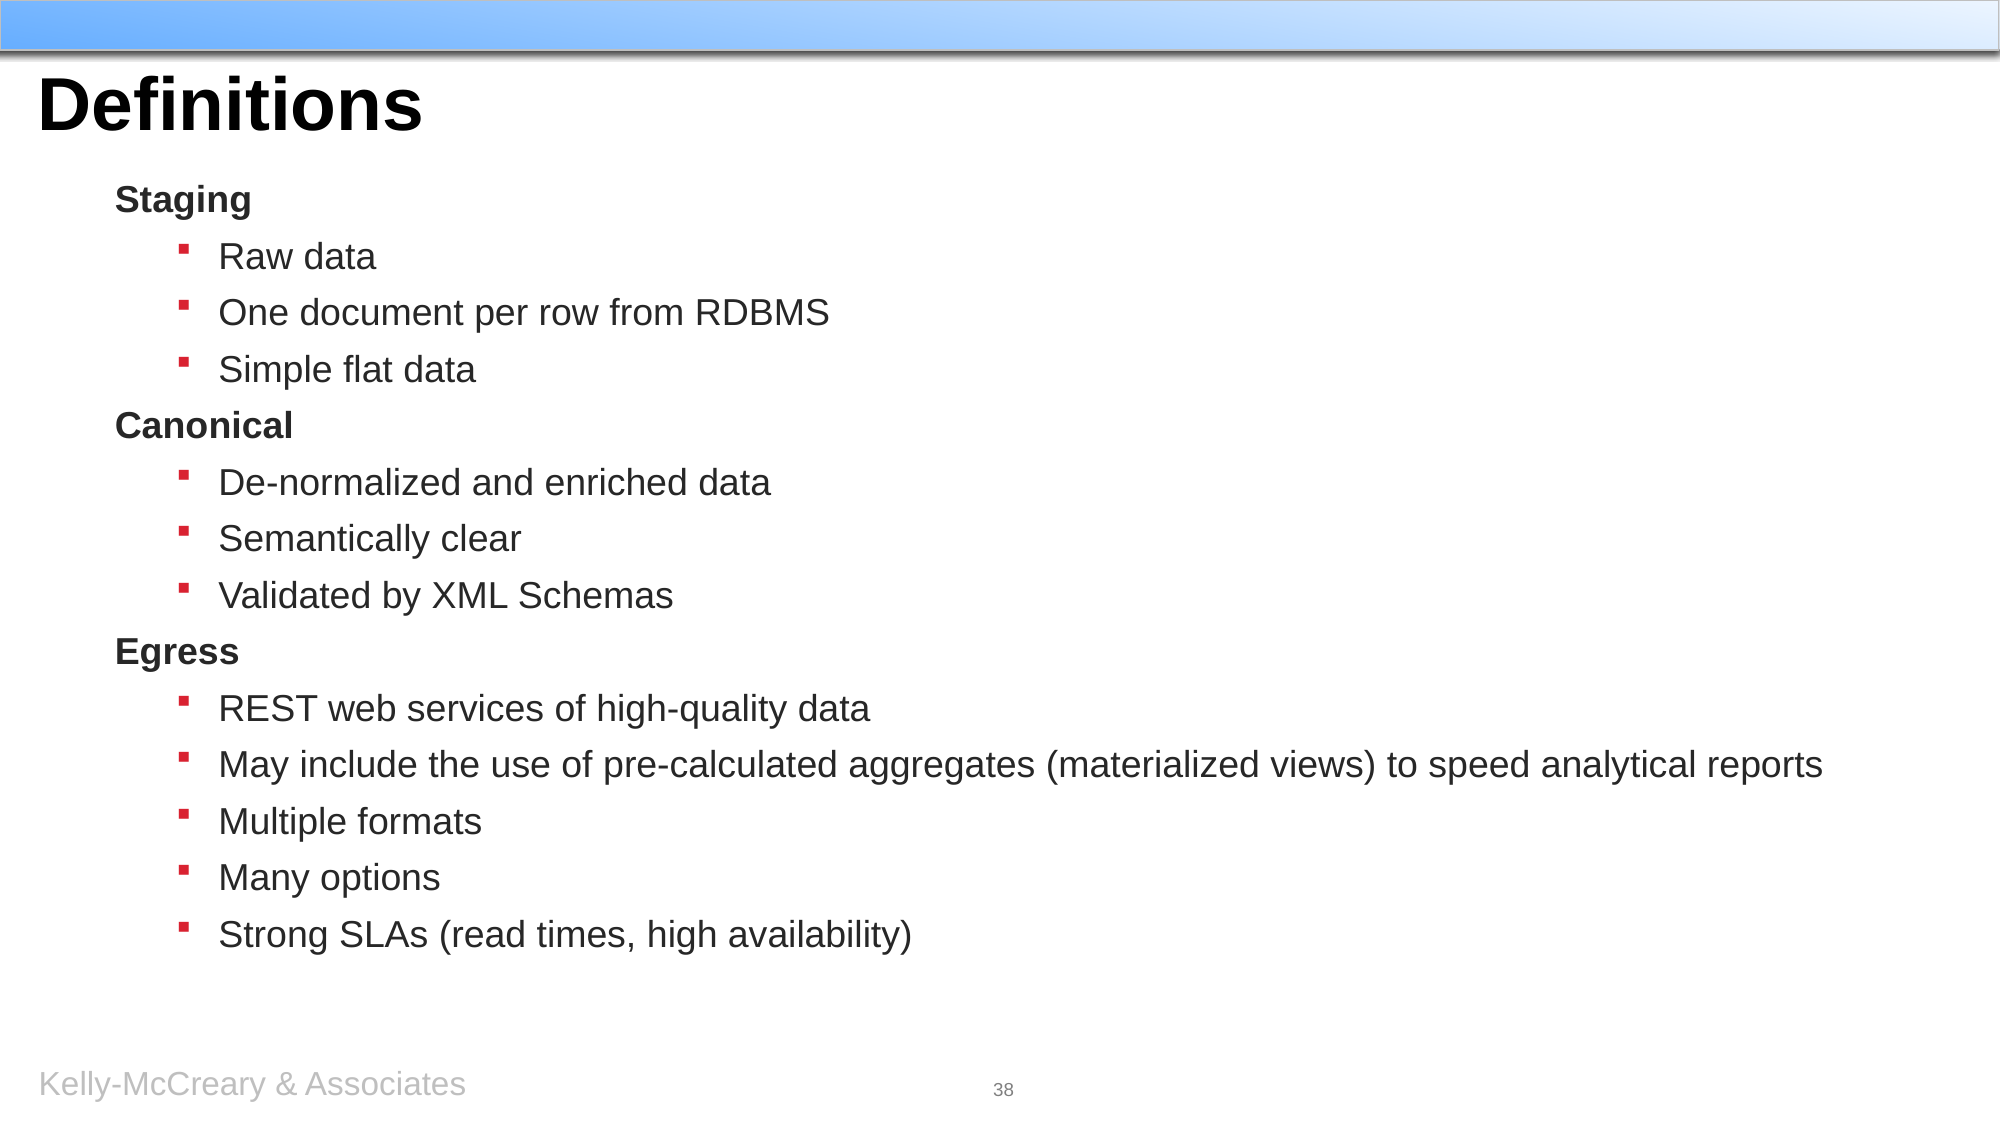

# Definitions
Staging
Raw data
One document per row from RDBMS
Simple flat data
Canonical
De-normalized and enriched data
Semantically clear
Validated by XML Schemas
Egress
REST web services of high-quality data
May include the use of pre-calculated aggregates (materialized views) to speed analytical reports
Multiple formats
Many options
Strong SLAs (read times, high availability)